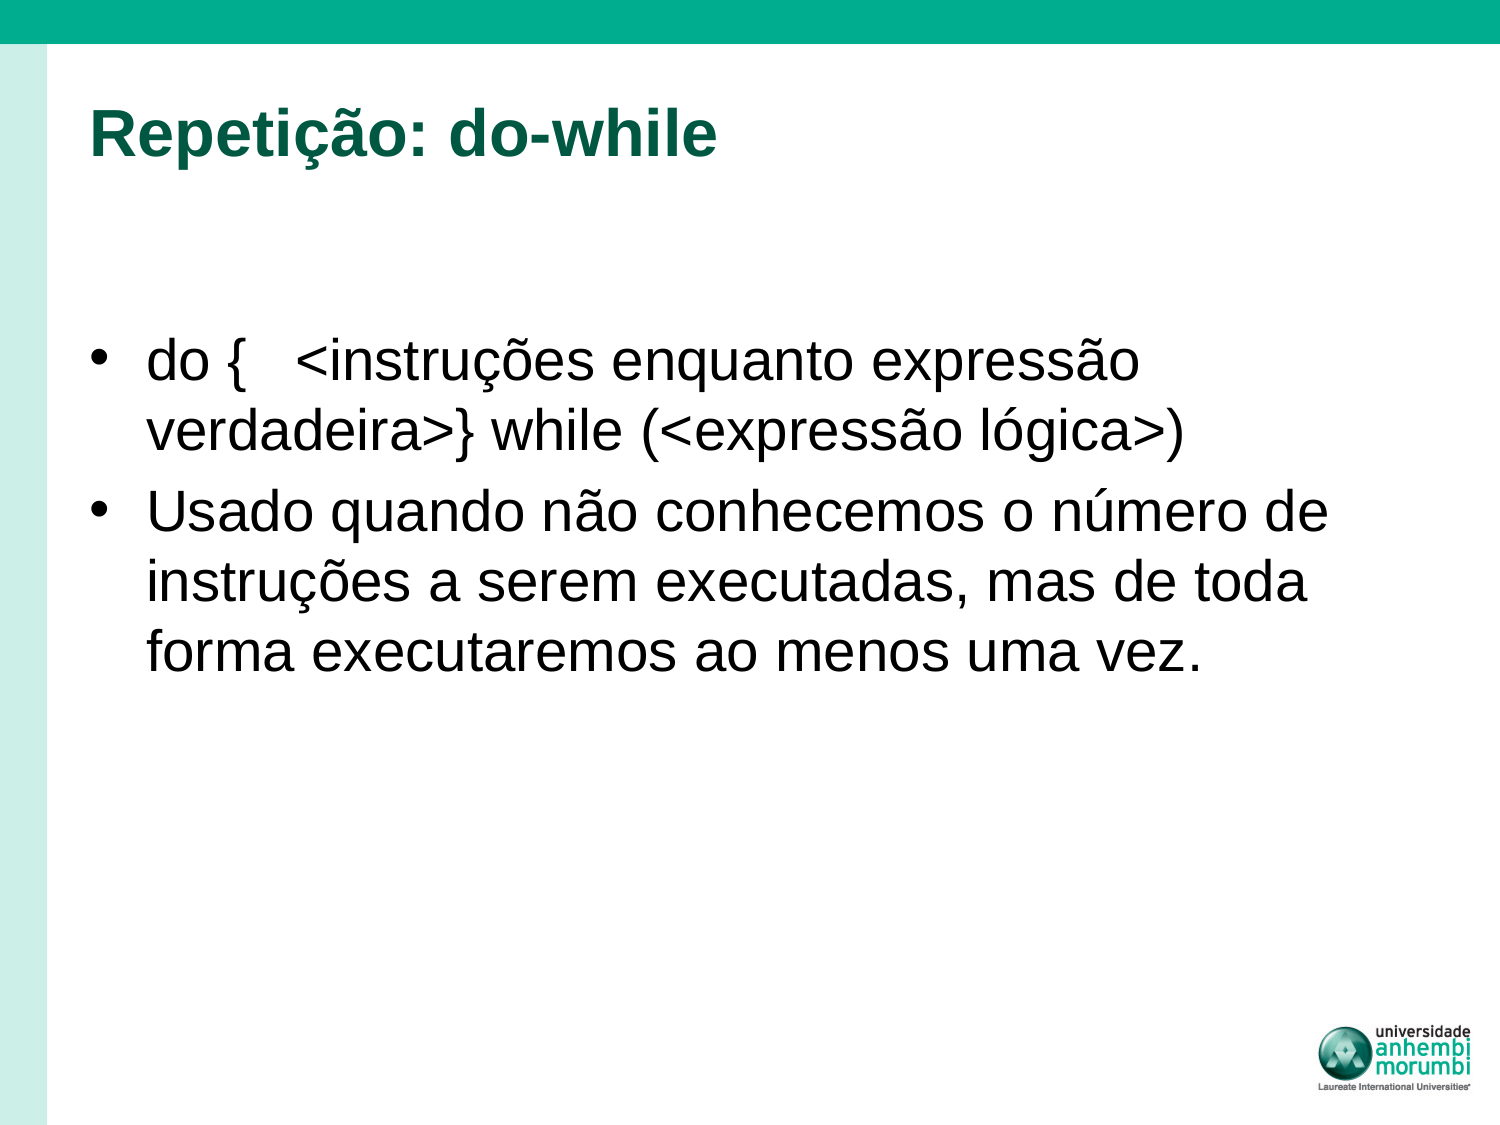

# Repetição: do-while
do {    <instruções enquanto expressão verdadeira> } while (<expressão lógica>)
Usado quando não conhecemos o número de instruções a serem executadas, mas de toda forma executaremos ao menos uma vez.